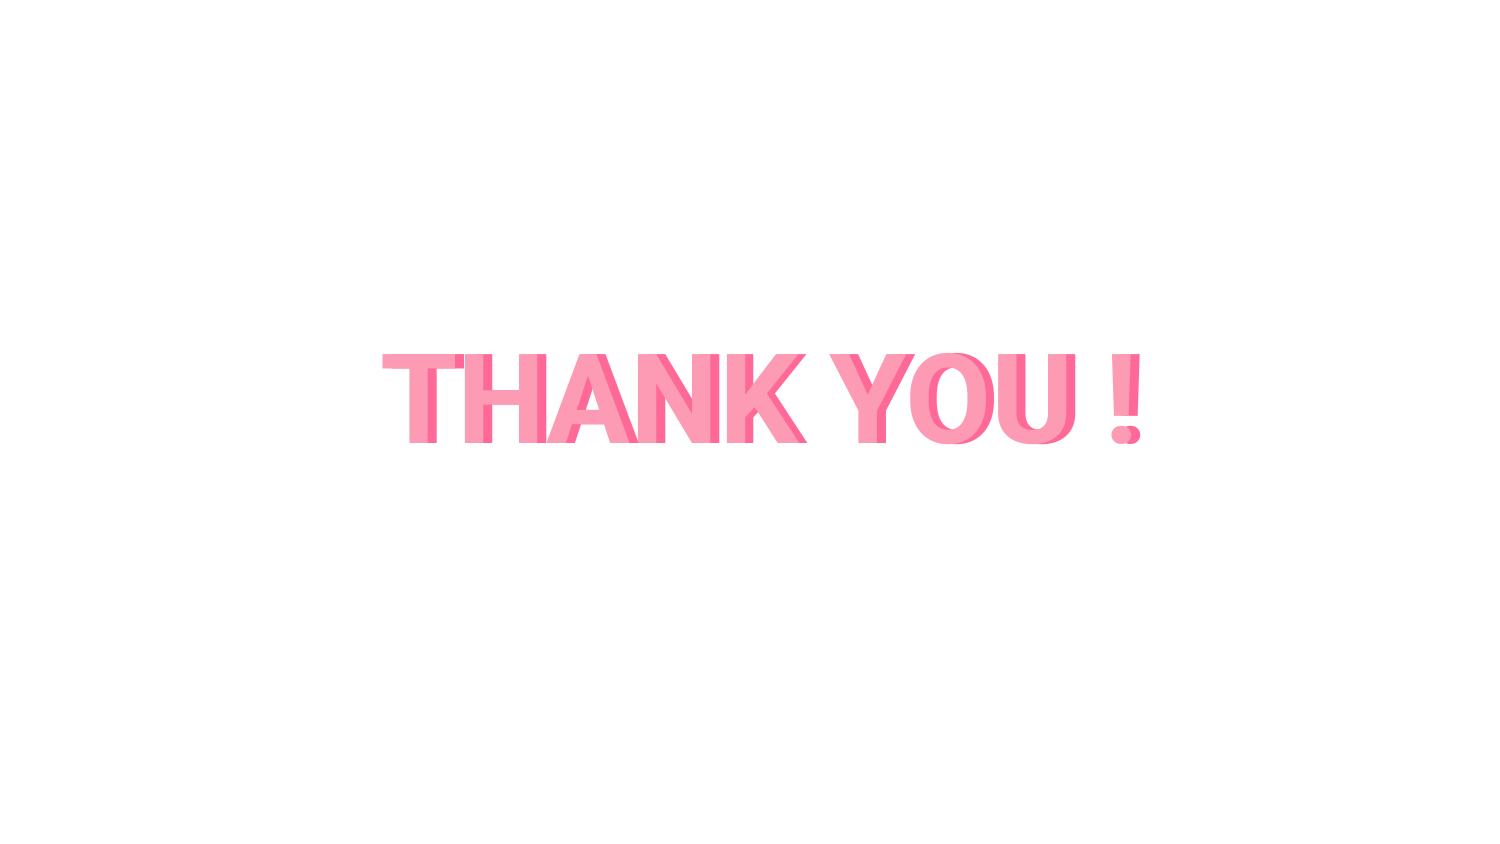

THANK YOU !
# THANK YOU !